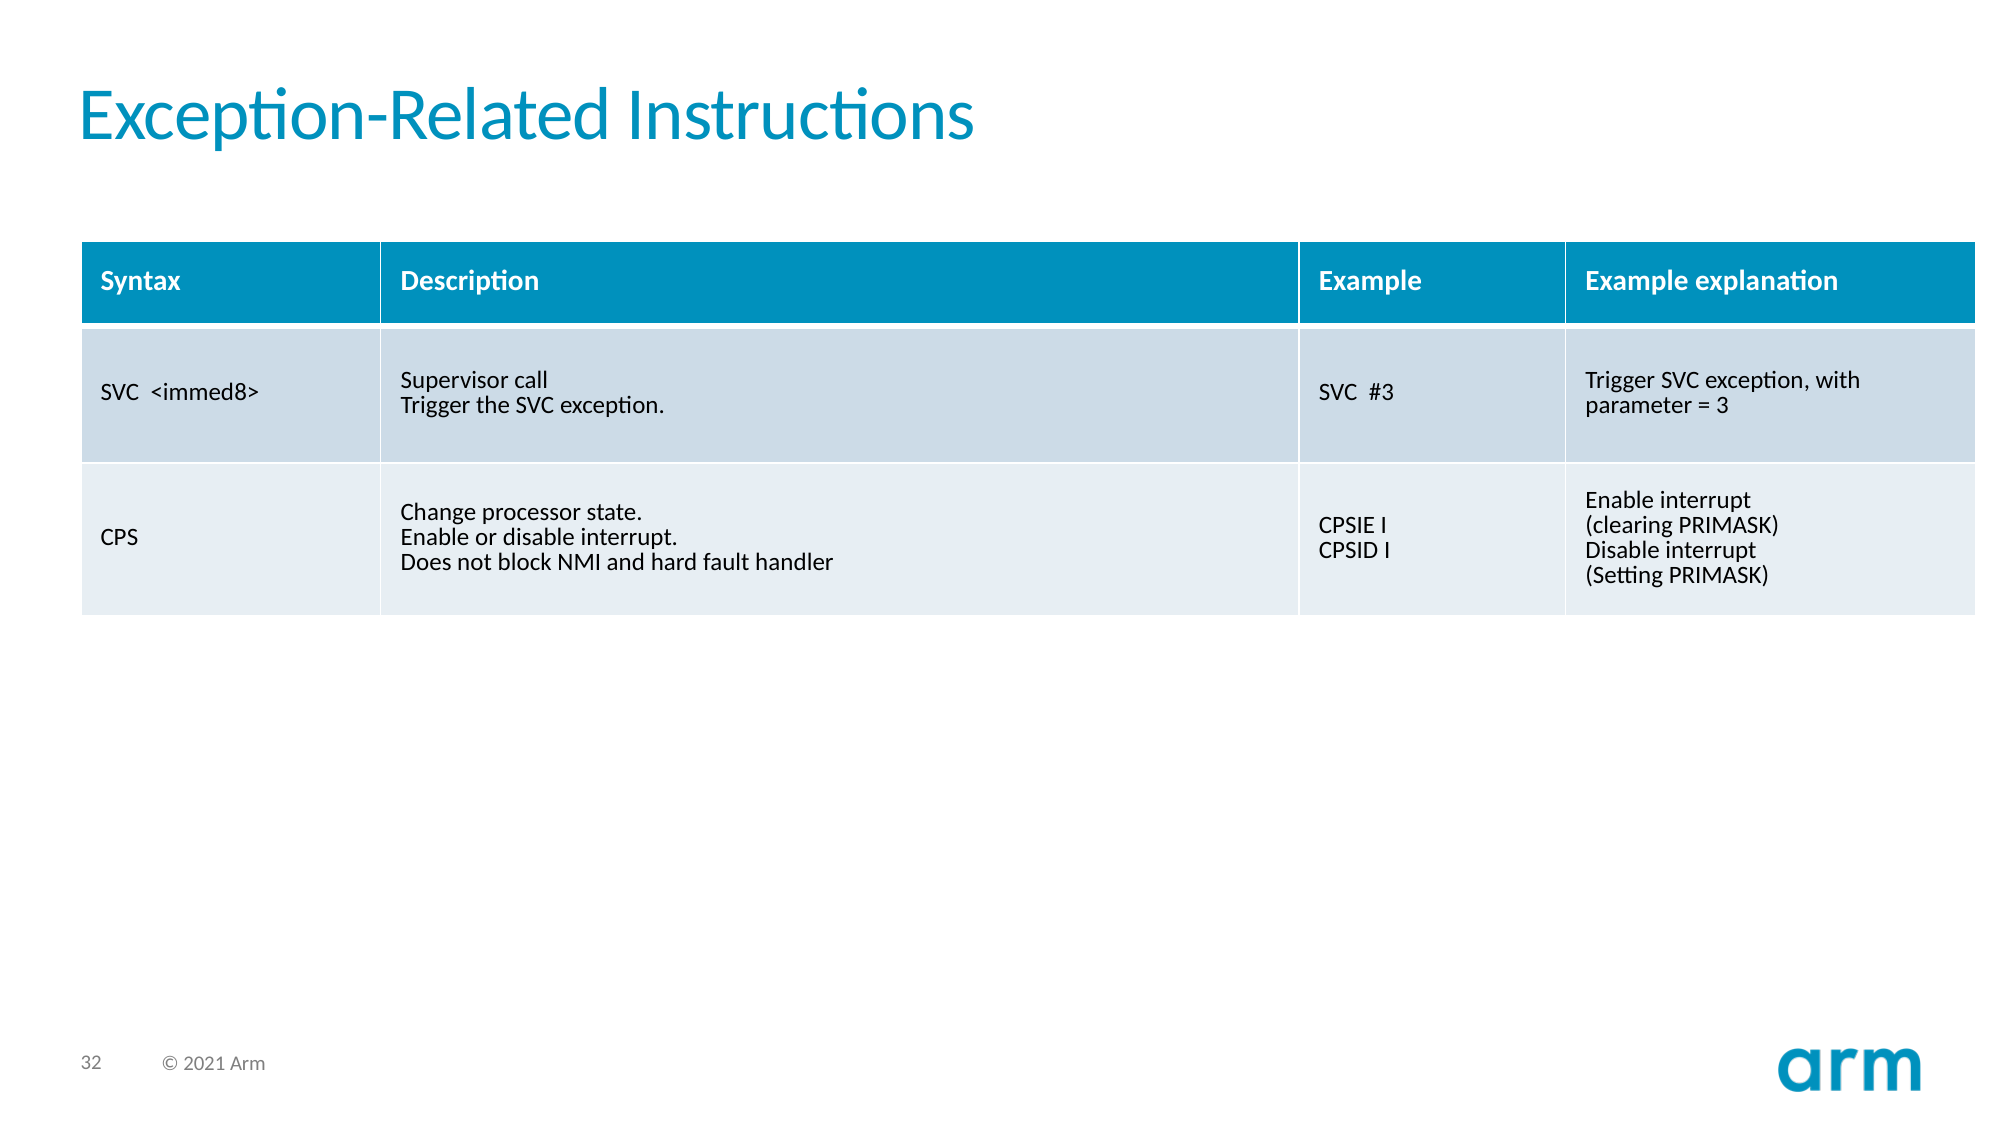

# Exception-Related Instructions
| Syntax | Description | Example | Example explanation |
| --- | --- | --- | --- |
| SVC <immed8> | Supervisor call Trigger the SVC exception. | SVC #3 | Trigger SVC exception, with parameter = 3 |
| CPS | Change processor state. Enable or disable interrupt. Does not block NMI and hard fault handler | CPSIE I CPSID I | Enable interrupt (clearing PRIMASK) Disable interrupt (Setting PRIMASK) |